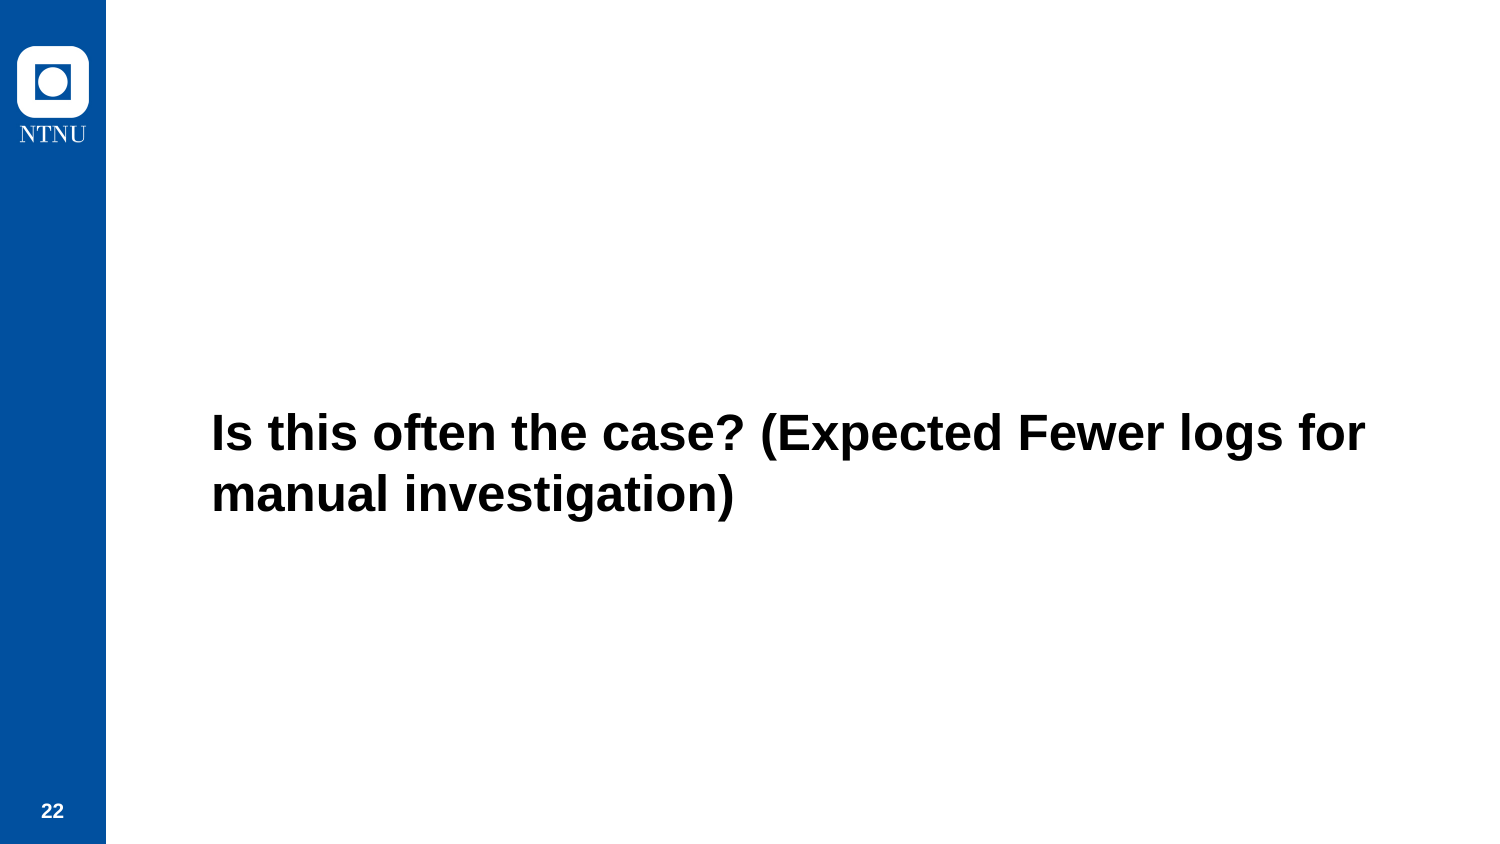

# Is this often the case? (Expected Fewer logs for manual investigation)